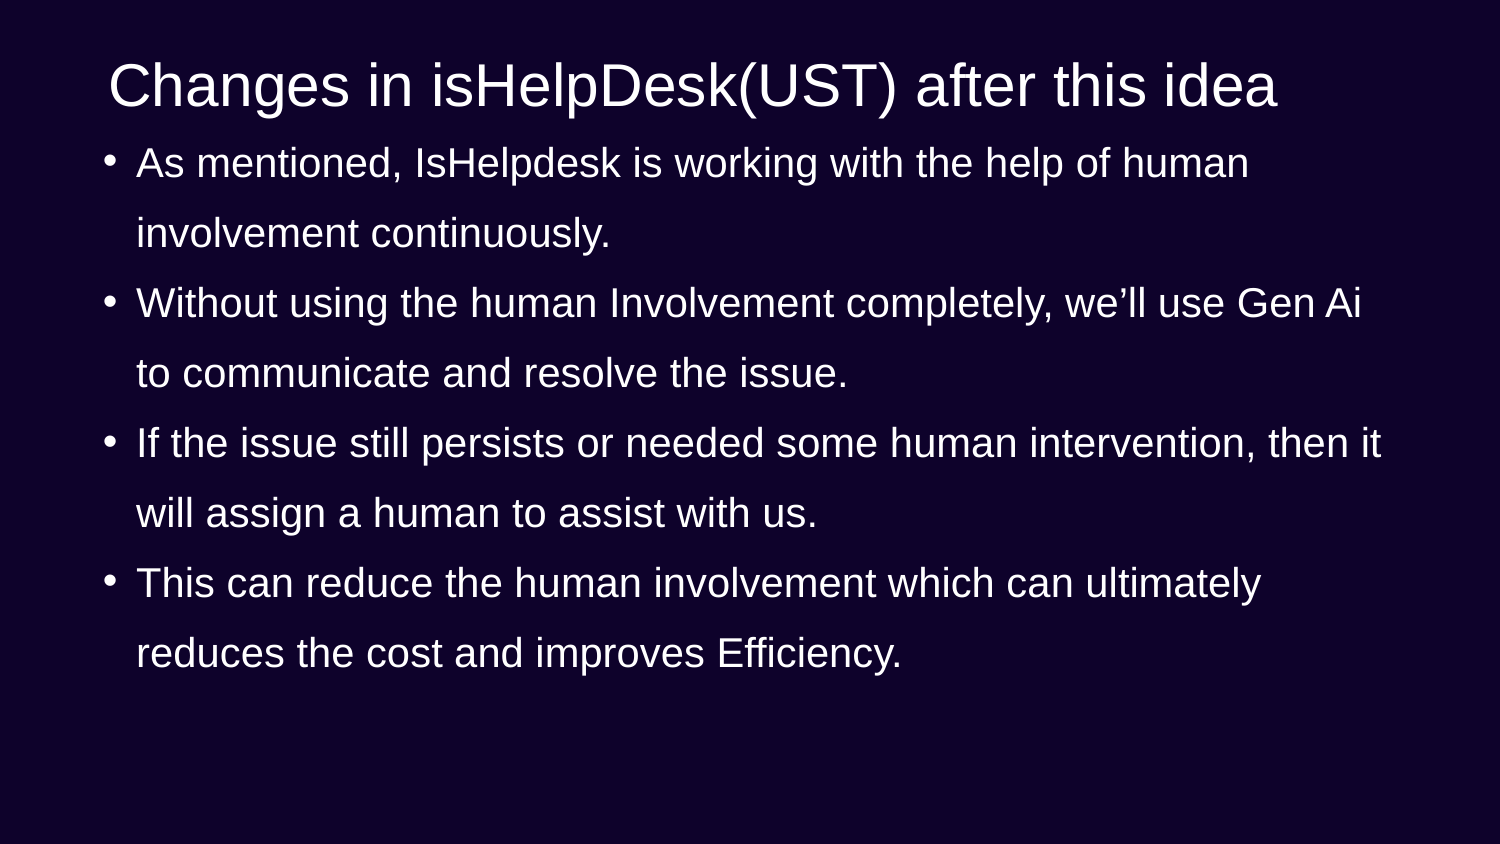

Changes in isHelpDesk(UST) after this idea

As mentioned, IsHelpdesk is working with the help of human involvement continuously.
Without using the human Involvement completely, we’ll use Gen Ai to communicate and resolve the issue.
If the issue still persists or needed some human intervention, then it will assign a human to assist with us.
This can reduce the human involvement which can ultimately reduces the cost and improves Efficiency.